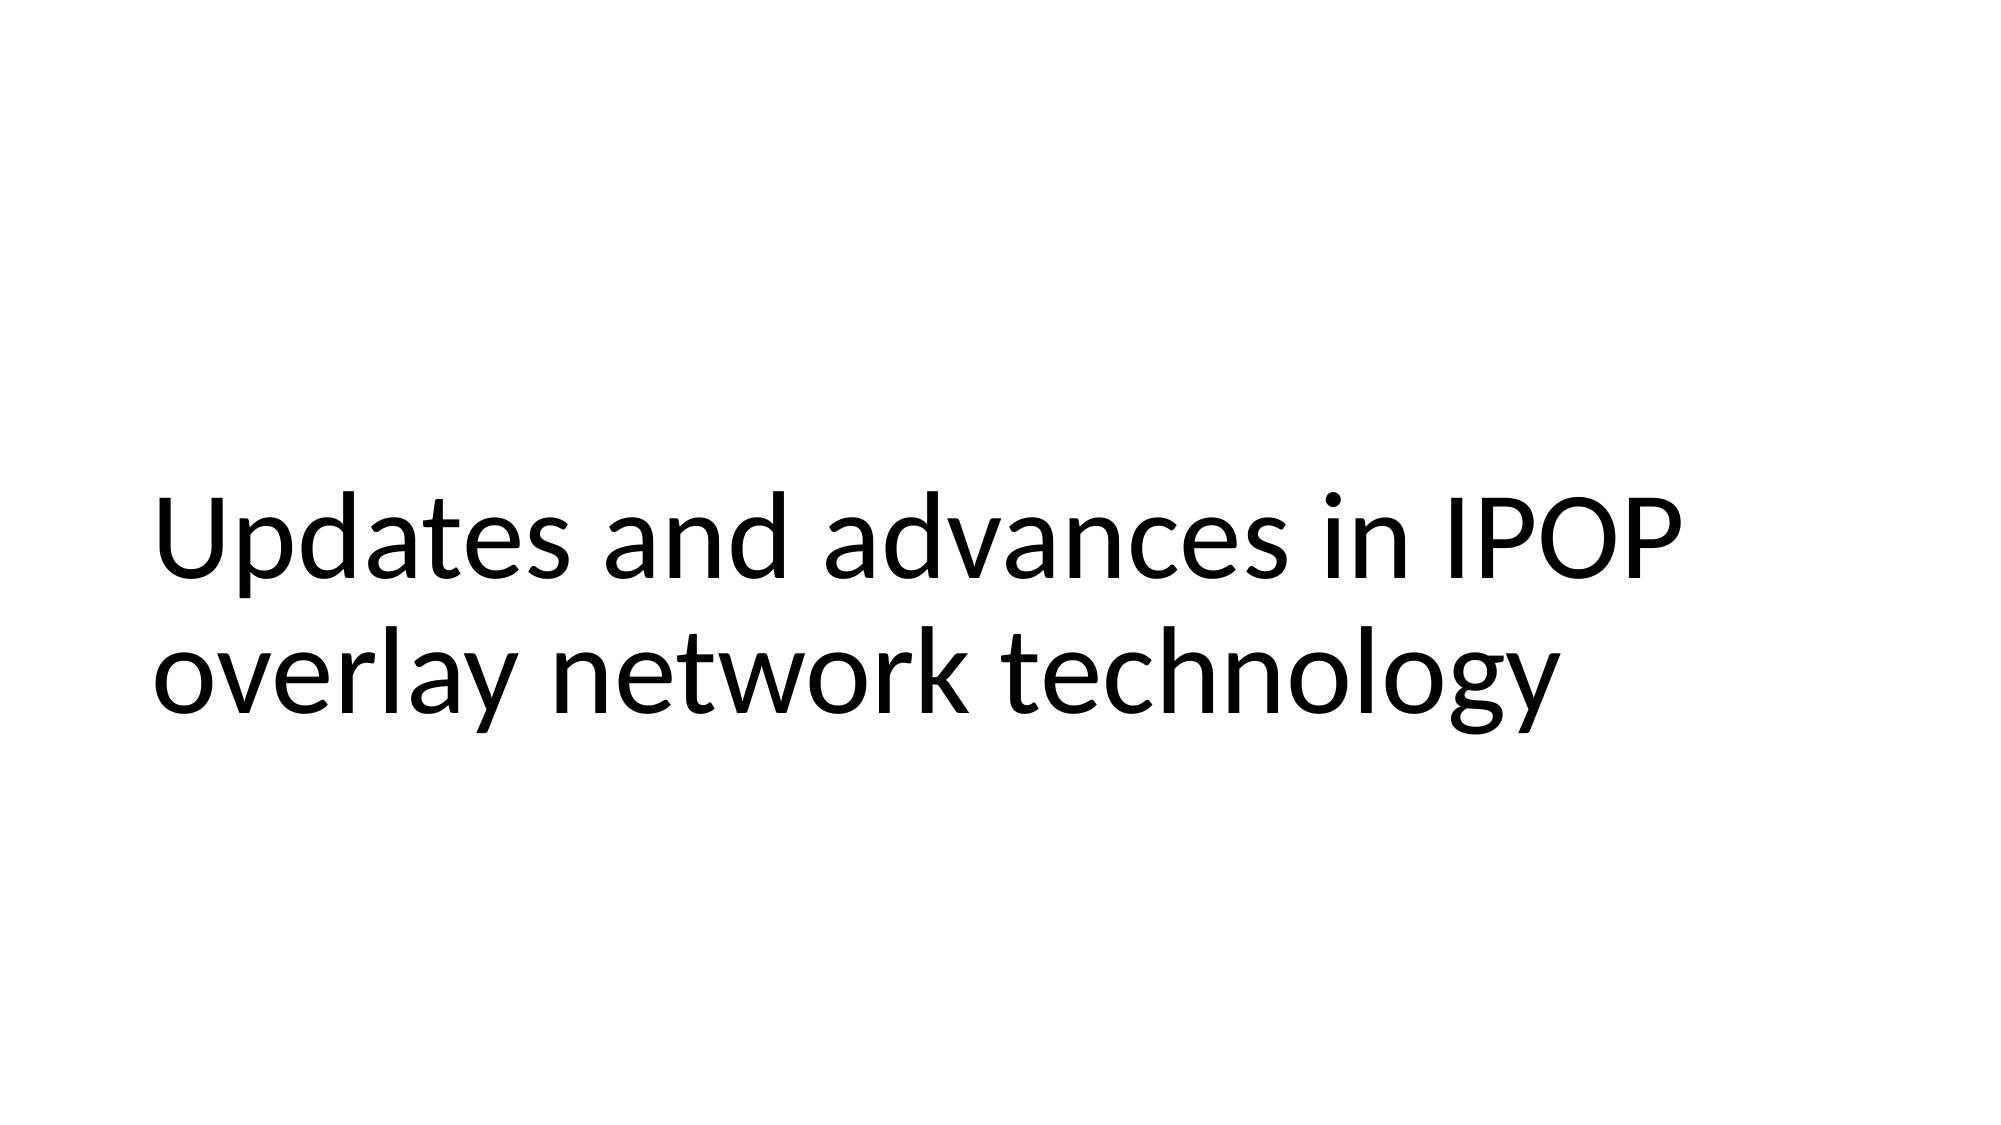

# Updates and advances in IPOP overlay network technology